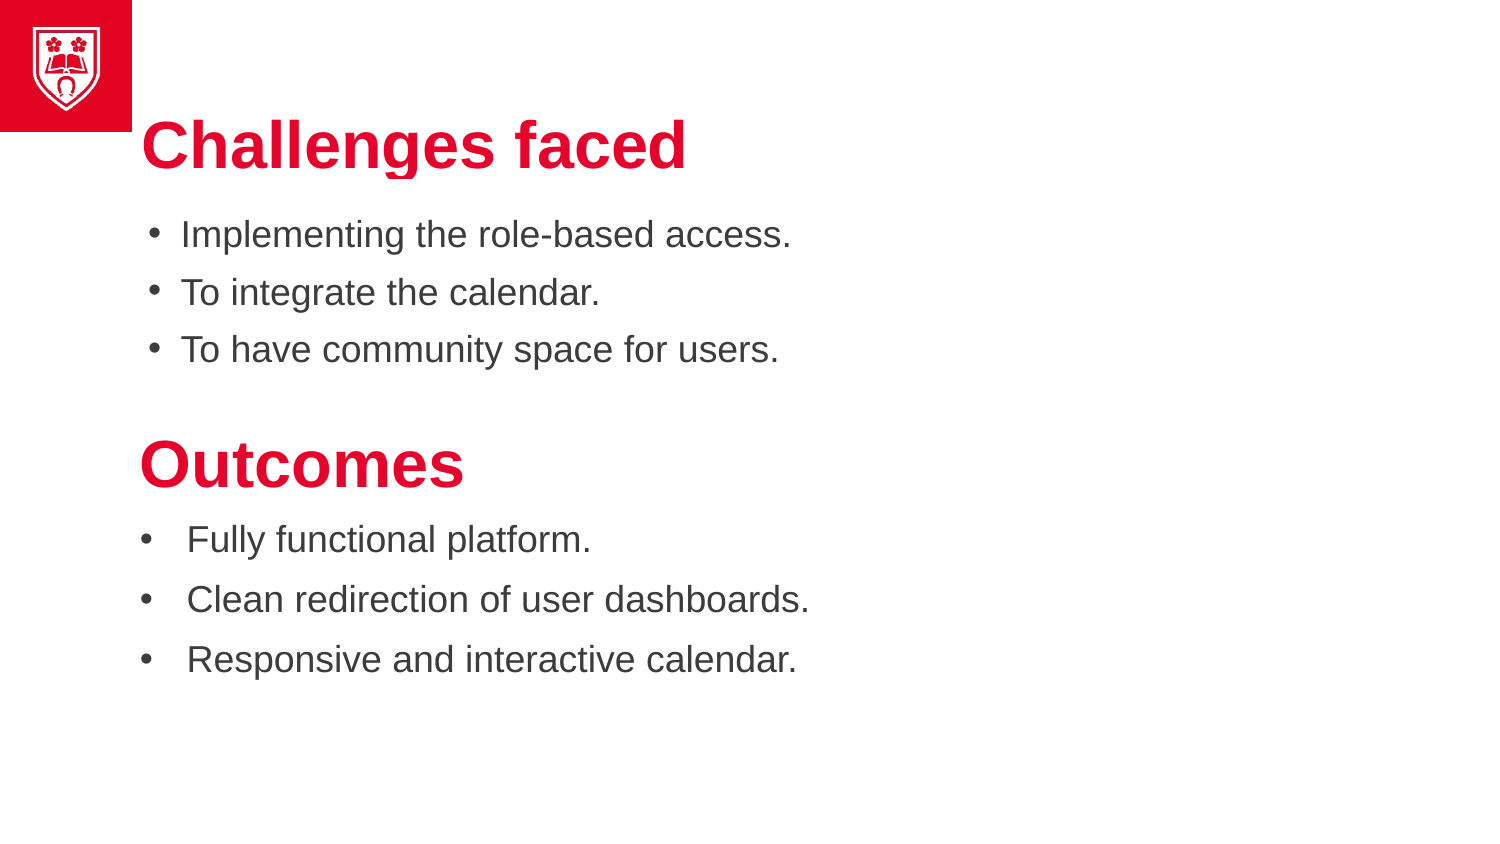

# Challenges faced

Implementing the role-based access.
To integrate the calendar.
To have community space for users.
Outcomes

Fully functional platform.

Clean redirection of user dashboards.

Responsive and interactive calendar.